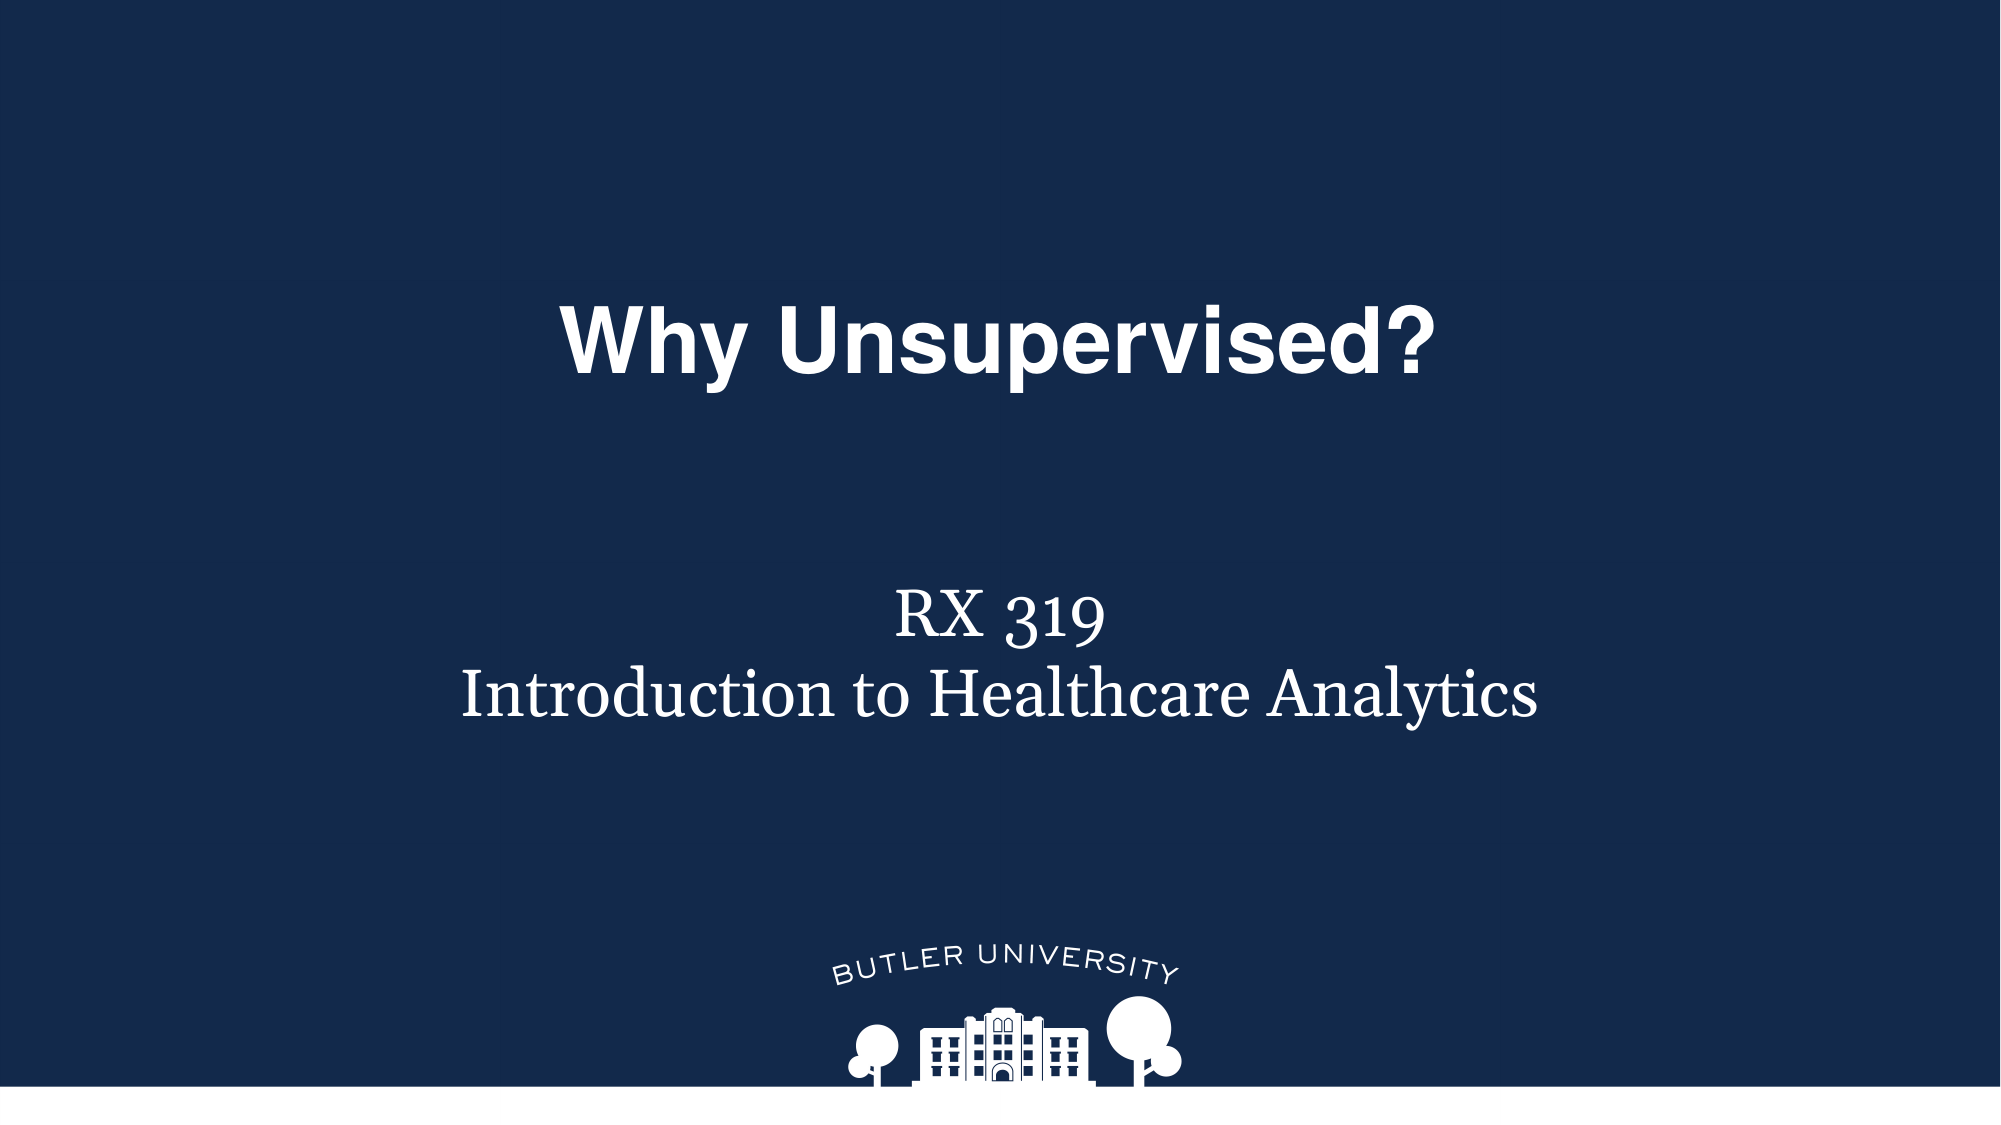

# Why Unsupervised?
RX 319
Introduction to Healthcare Analytics